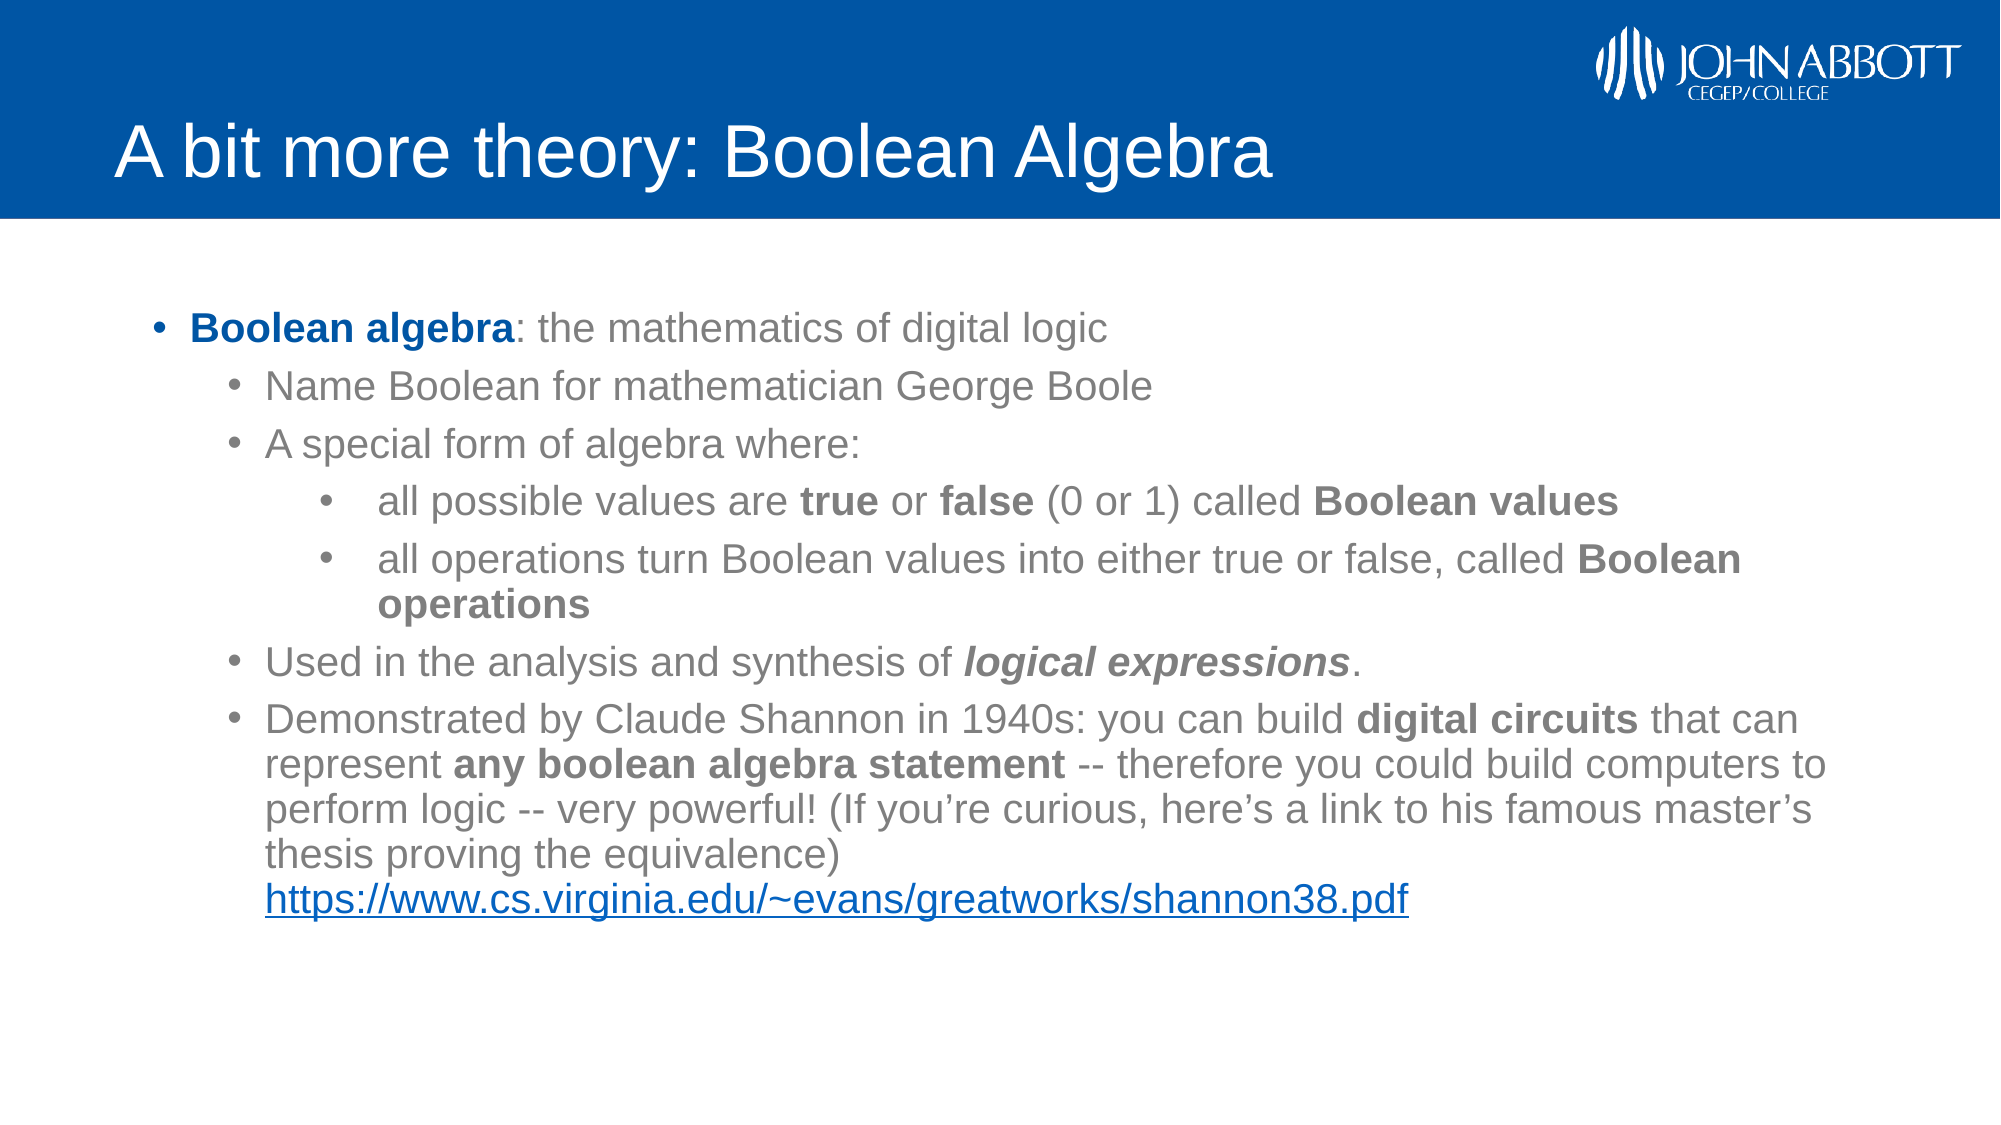

# A bit more theory: Boolean Algebra
Boolean algebra: the mathematics of digital logic
Name Boolean for mathematician George Boole
A special form of algebra where:
all possible values are true or false (0 or 1) called Boolean values
all operations turn Boolean values into either true or false, called Boolean operations
Used in the analysis and synthesis of logical expressions.
Demonstrated by Claude Shannon in 1940s: you can build digital circuits that can represent any boolean algebra statement -- therefore you could build computers to perform logic -- very powerful! (If you’re curious, here’s a link to his famous master’s thesis proving the equivalence) https://www.cs.virginia.edu/~evans/greatworks/shannon38.pdf